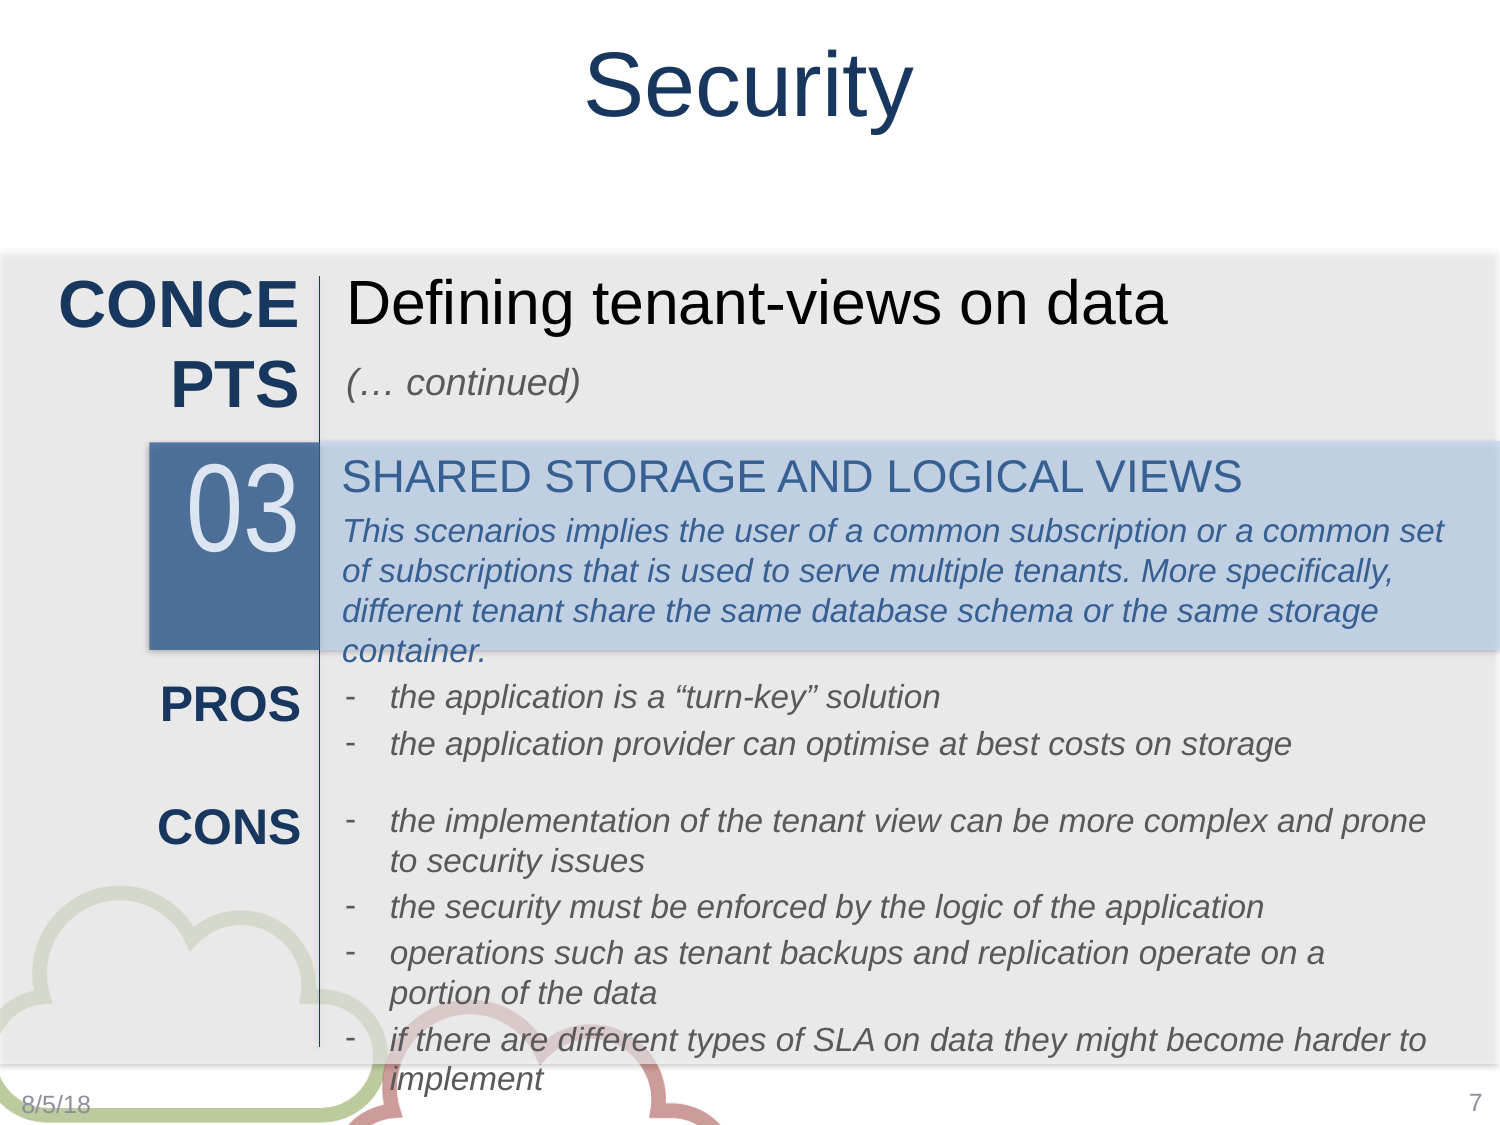

# Security

CONCEPTS
Defining tenant-views on data
(… continued)
03

SHARED STORAGE AND LOGICAL VIEWS

This scenarios implies the user of a common subscription or a common set of subscriptions that is used to serve multiple tenants. More specifically, different tenant share the same database schema or the same storage container.
PROS
the application is a “turn-key” solution
the application provider can optimise at best costs on storage
CONS
the implementation of the tenant view can be more complex and prone to security issues
the security must be enforced by the logic of the application
operations such as tenant backups and replication operate on a portion of the data
if there are different types of SLA on data they might become harder to implement
7
8/5/18